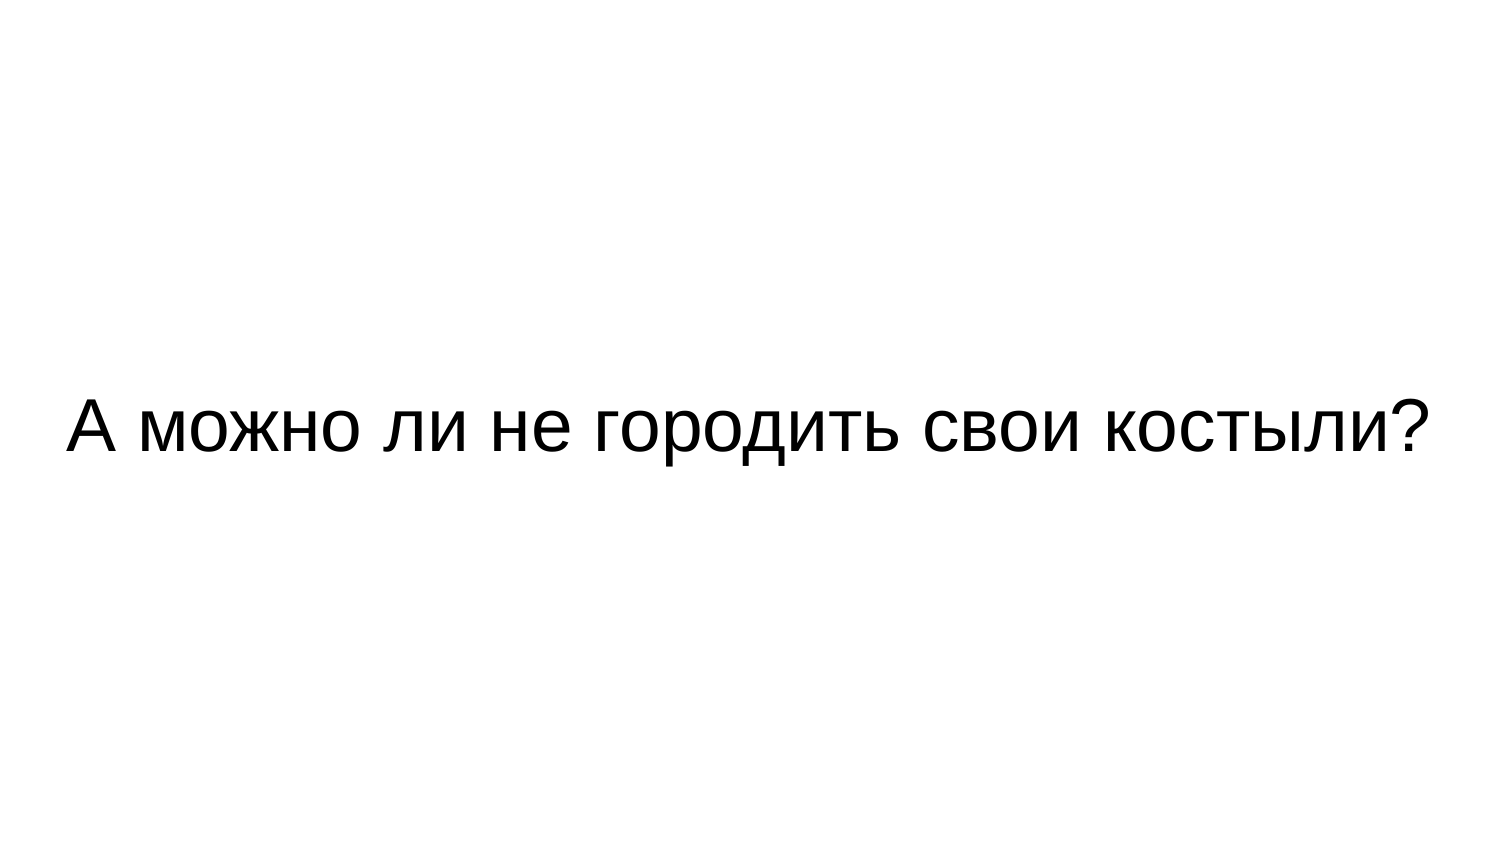

# А можно ли не городить свои костыли?